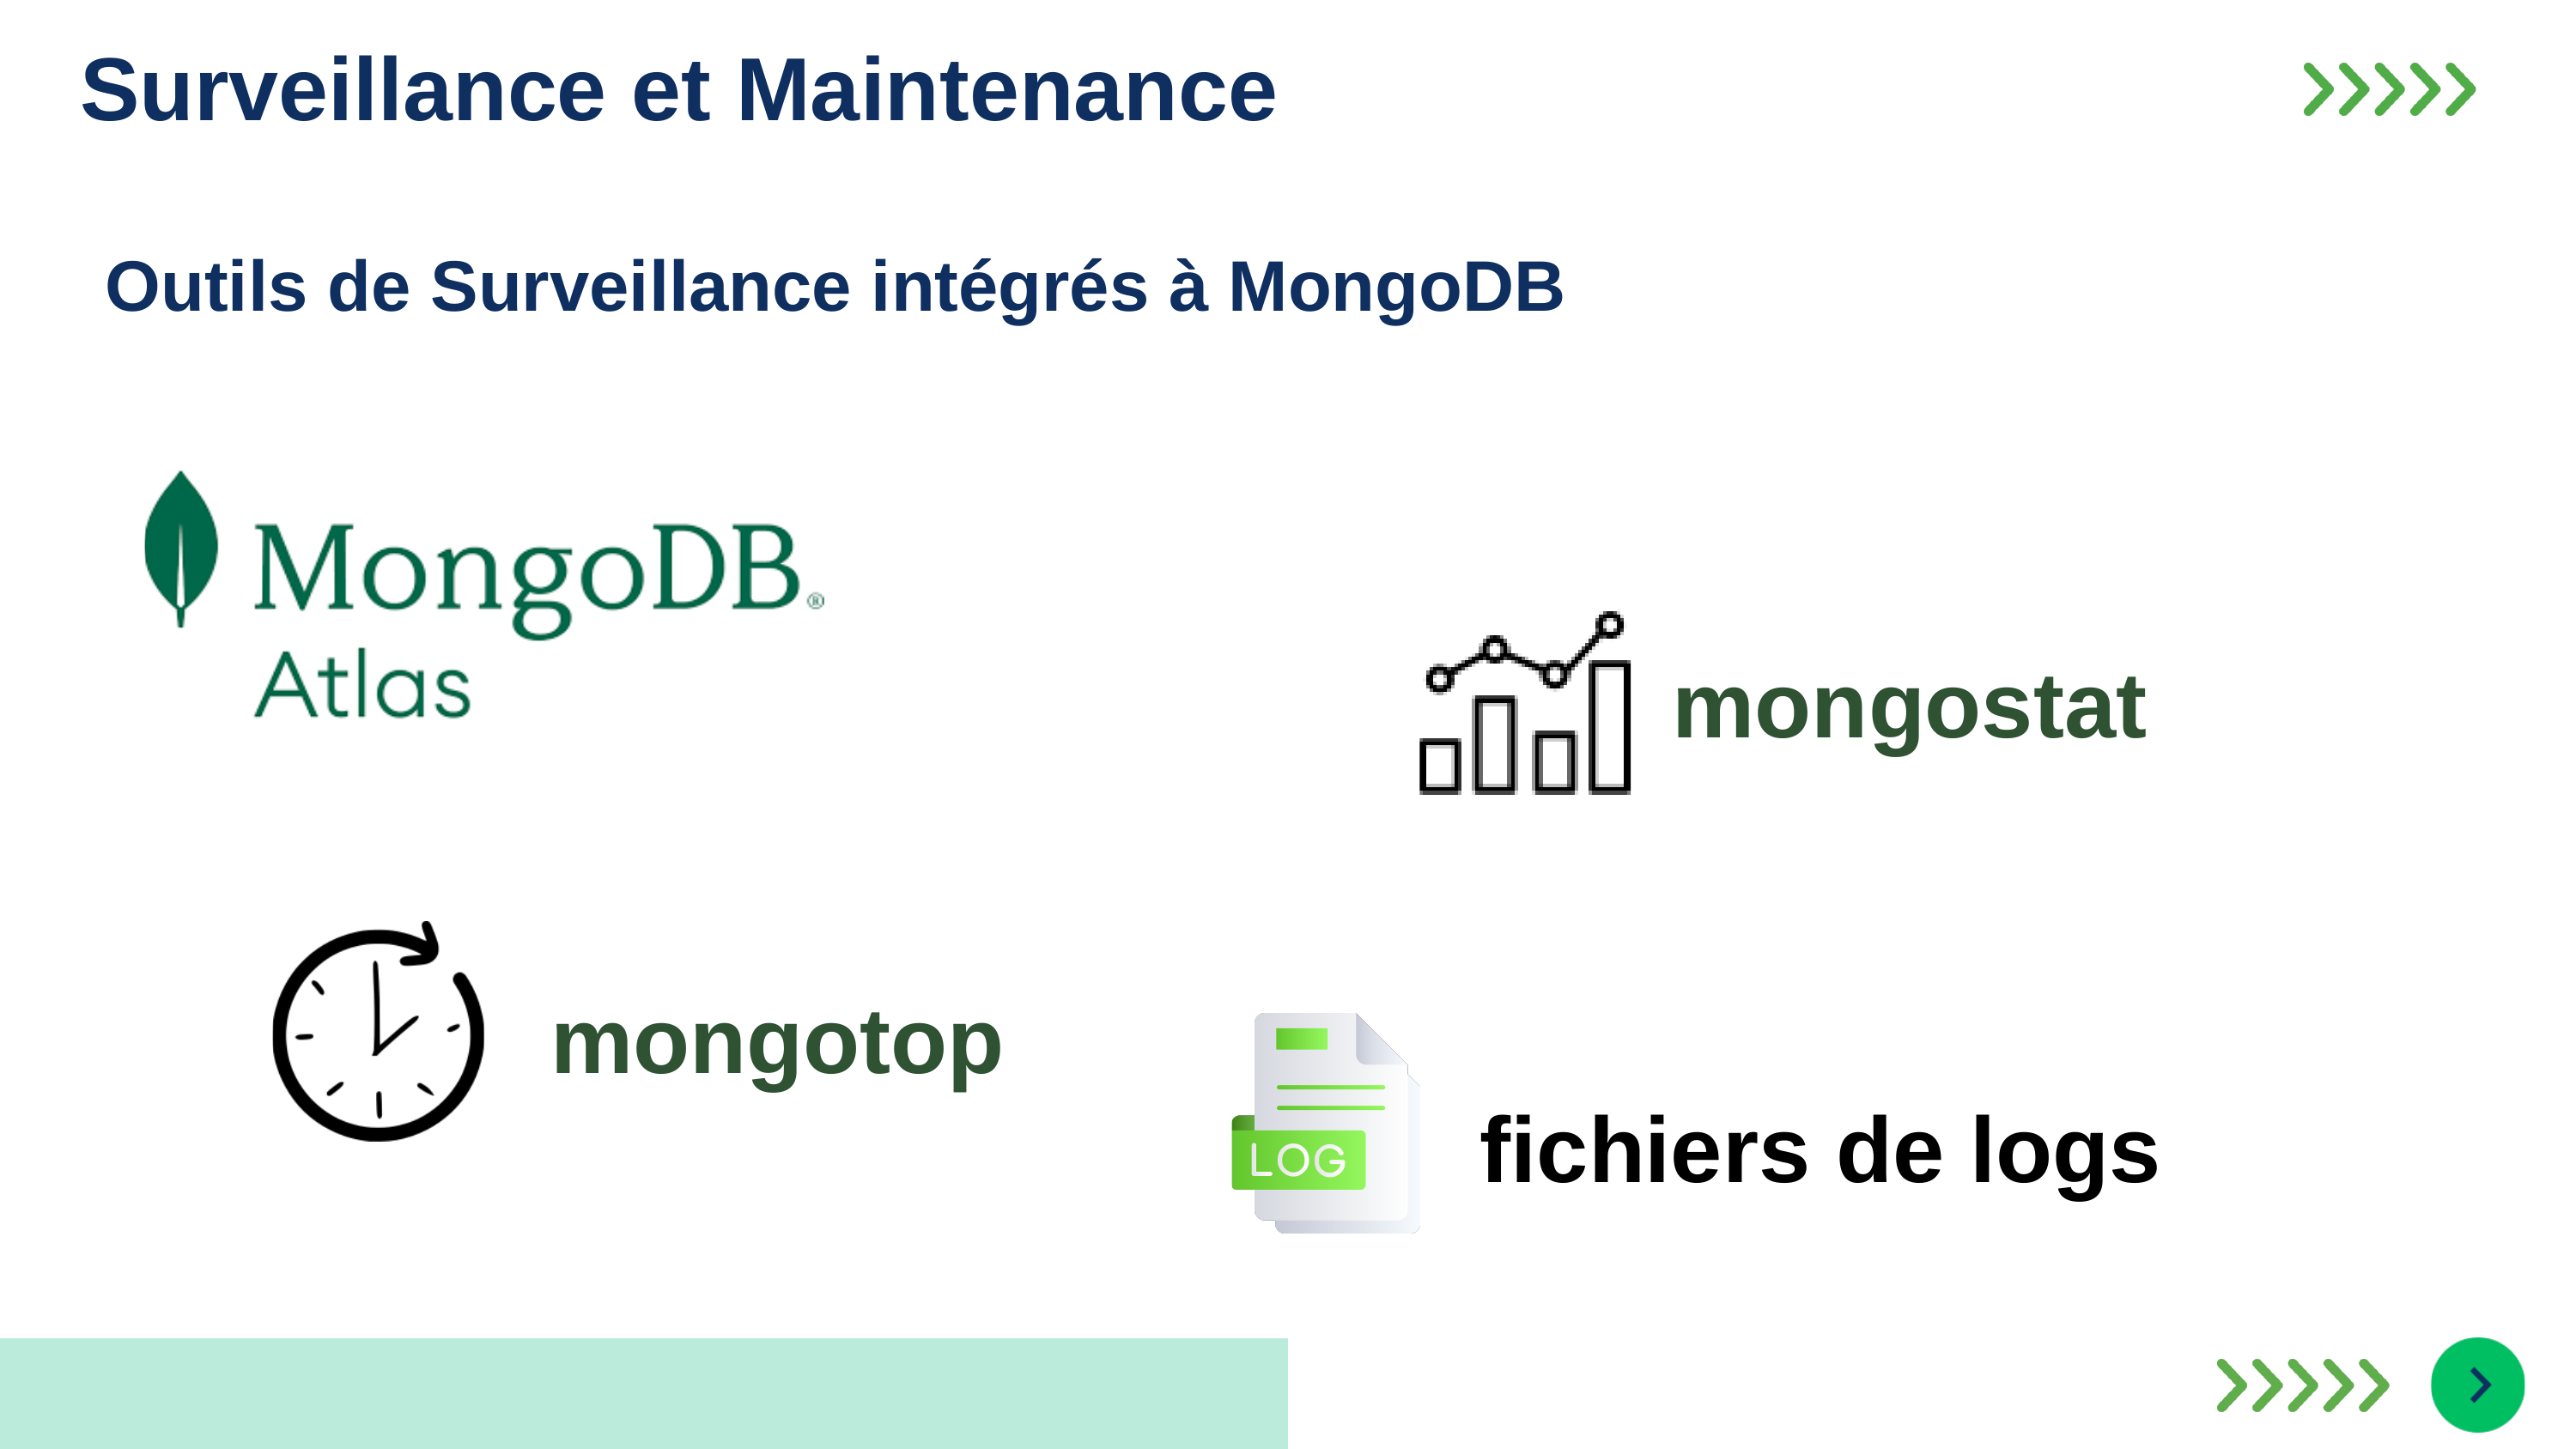

Surveillance et Maintenance

Outils de Surveillance intégrés à MongoDB

mongostat

mongotop

fichiers de logs

43